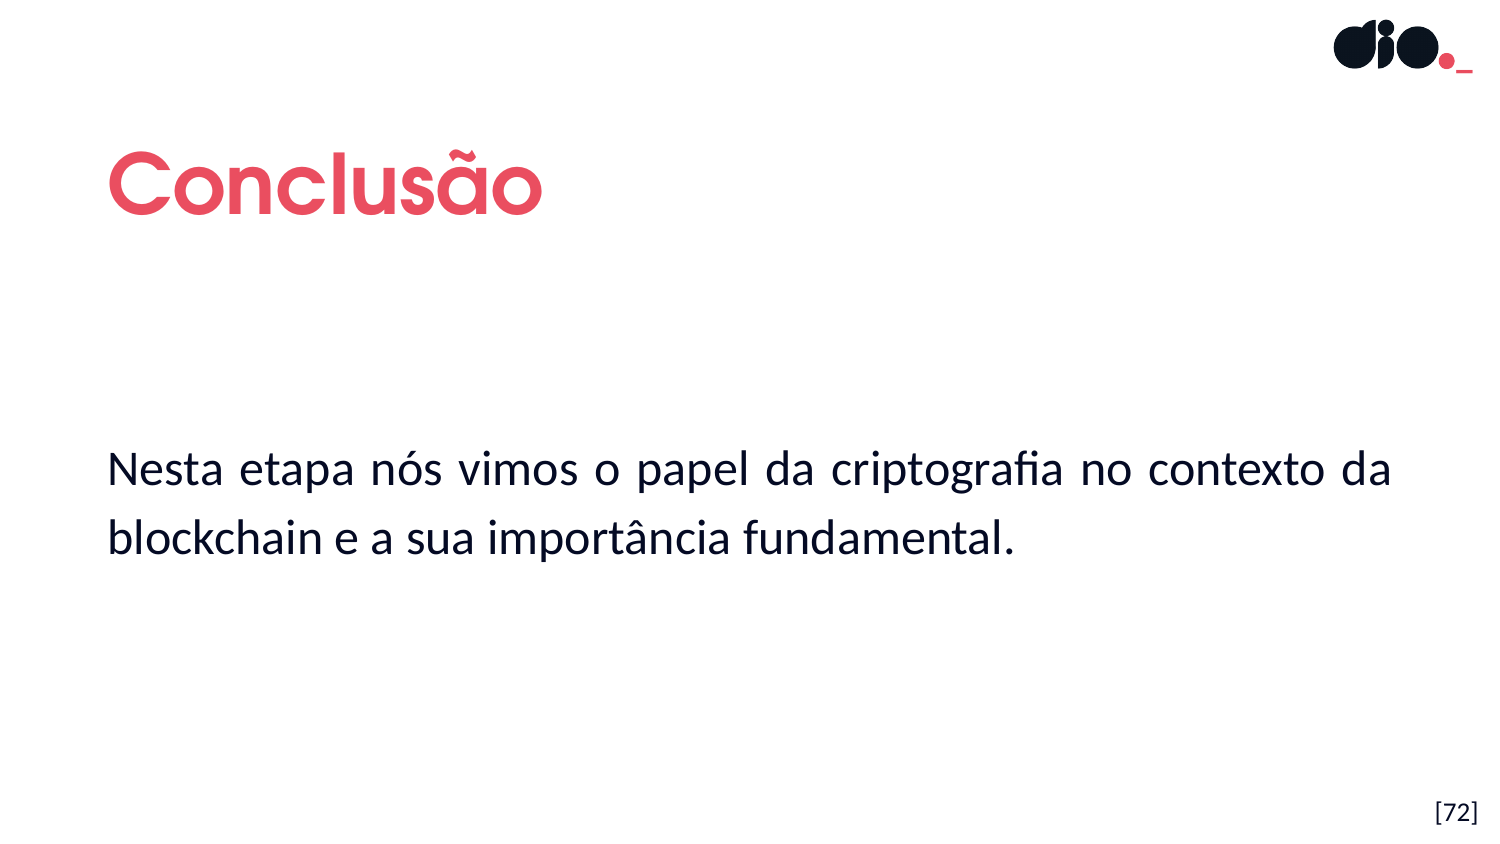

Conclusão
Nesta etapa nós vimos o papel da criptografia no contexto da blockchain e a sua importância fundamental.
[72]